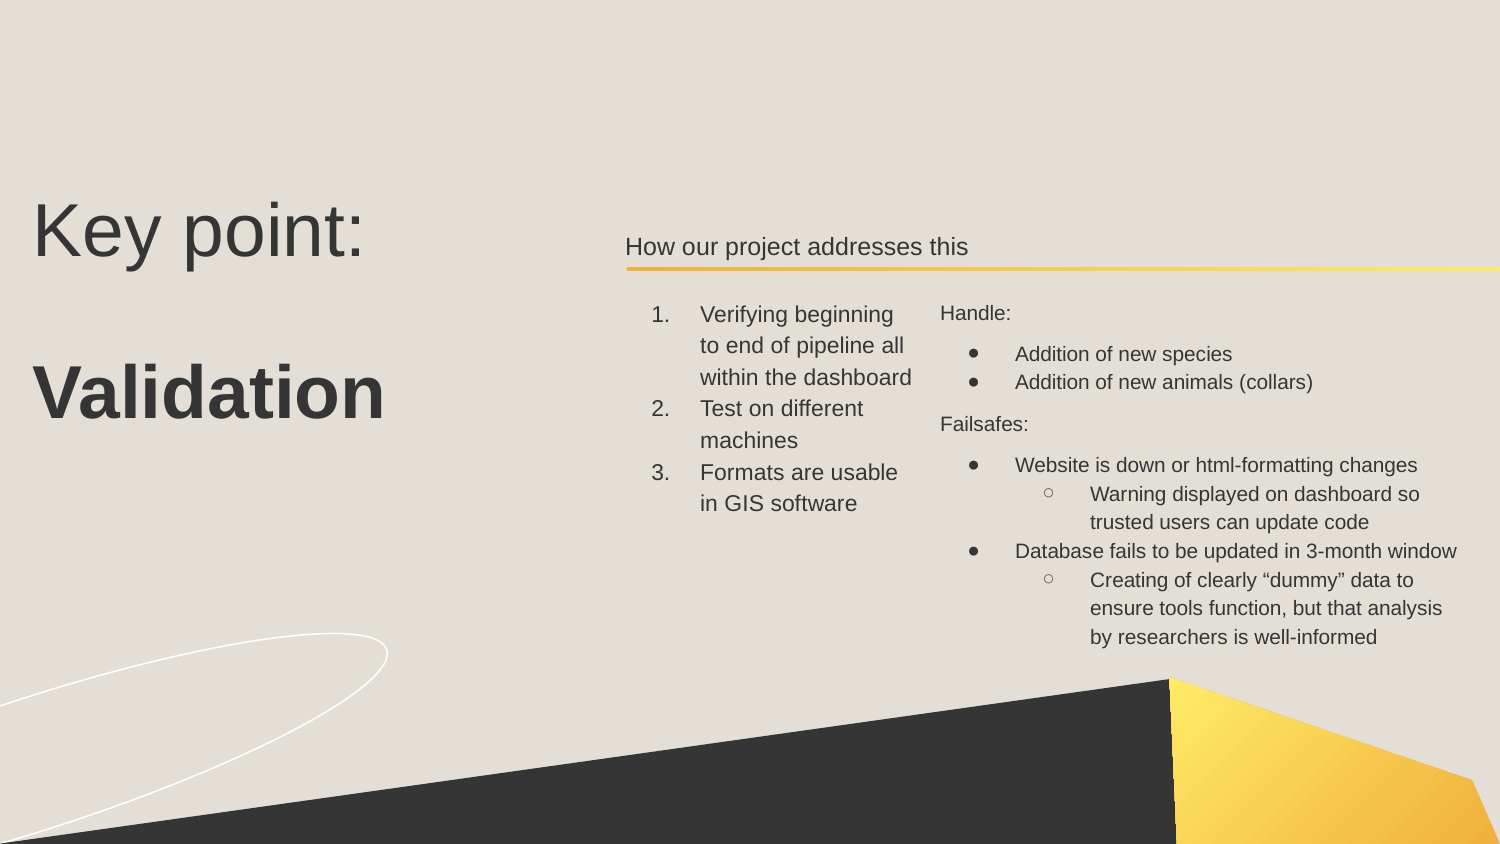

Key point:

Validation

How our project addresses this

# Verifying beginning to end of pipeline all within the dashboard
Test on different machines
Formats are usable in GIS software
Handle:
Addition of new species
Addition of new animals (collars)
Failsafes:
Website is down or html-formatting changes
Warning displayed on dashboard so trusted users can update code
Database fails to be updated in 3-month window
Creating of clearly “dummy” data to ensure tools function, but that analysis by researchers is well-informed